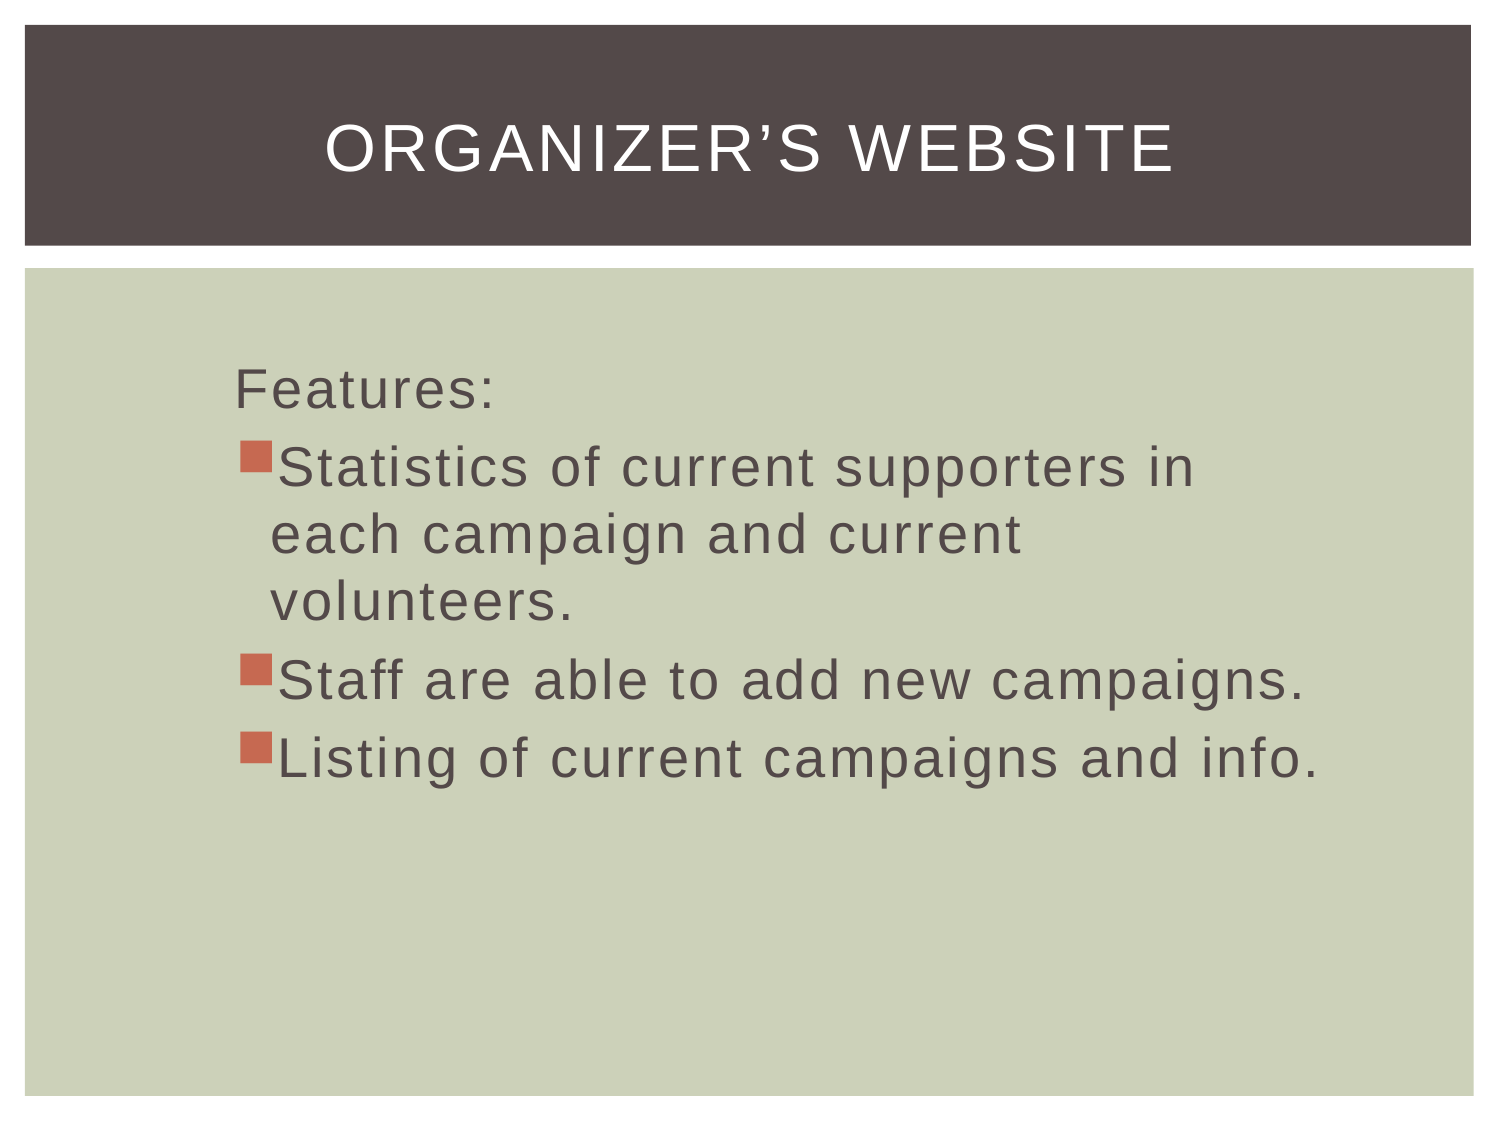

# Organizer’s website
Features:
Statistics of current supporters in each campaign and current volunteers.
Staff are able to add new campaigns.
Listing of current campaigns and info.